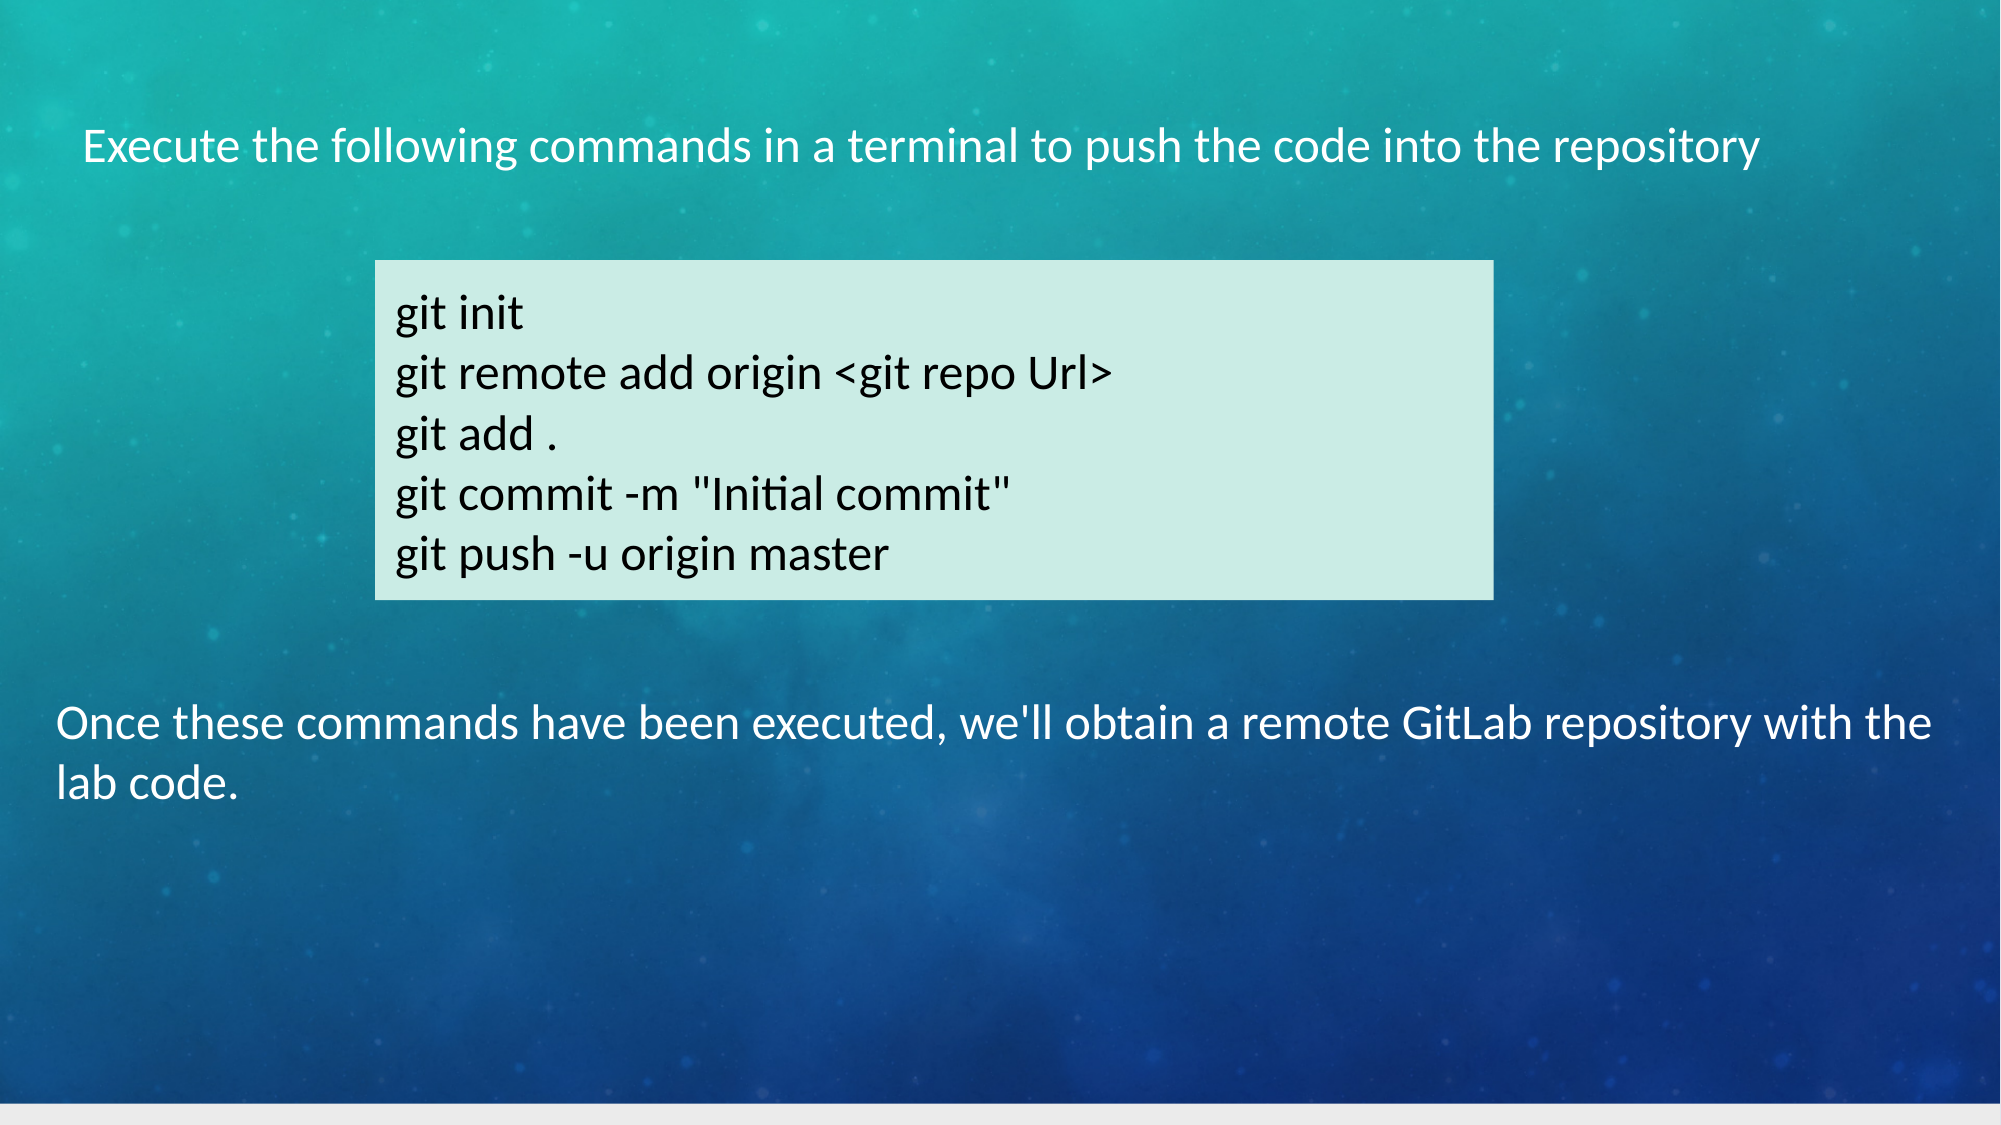

Execute the following commands in a terminal to push the code into the repository
git init
git remote add origin <git repo Url>
git add .
git commit -m "Initial commit"
git push -u origin master
Once these commands have been executed, we'll obtain a remote GitLab repository with the lab code.